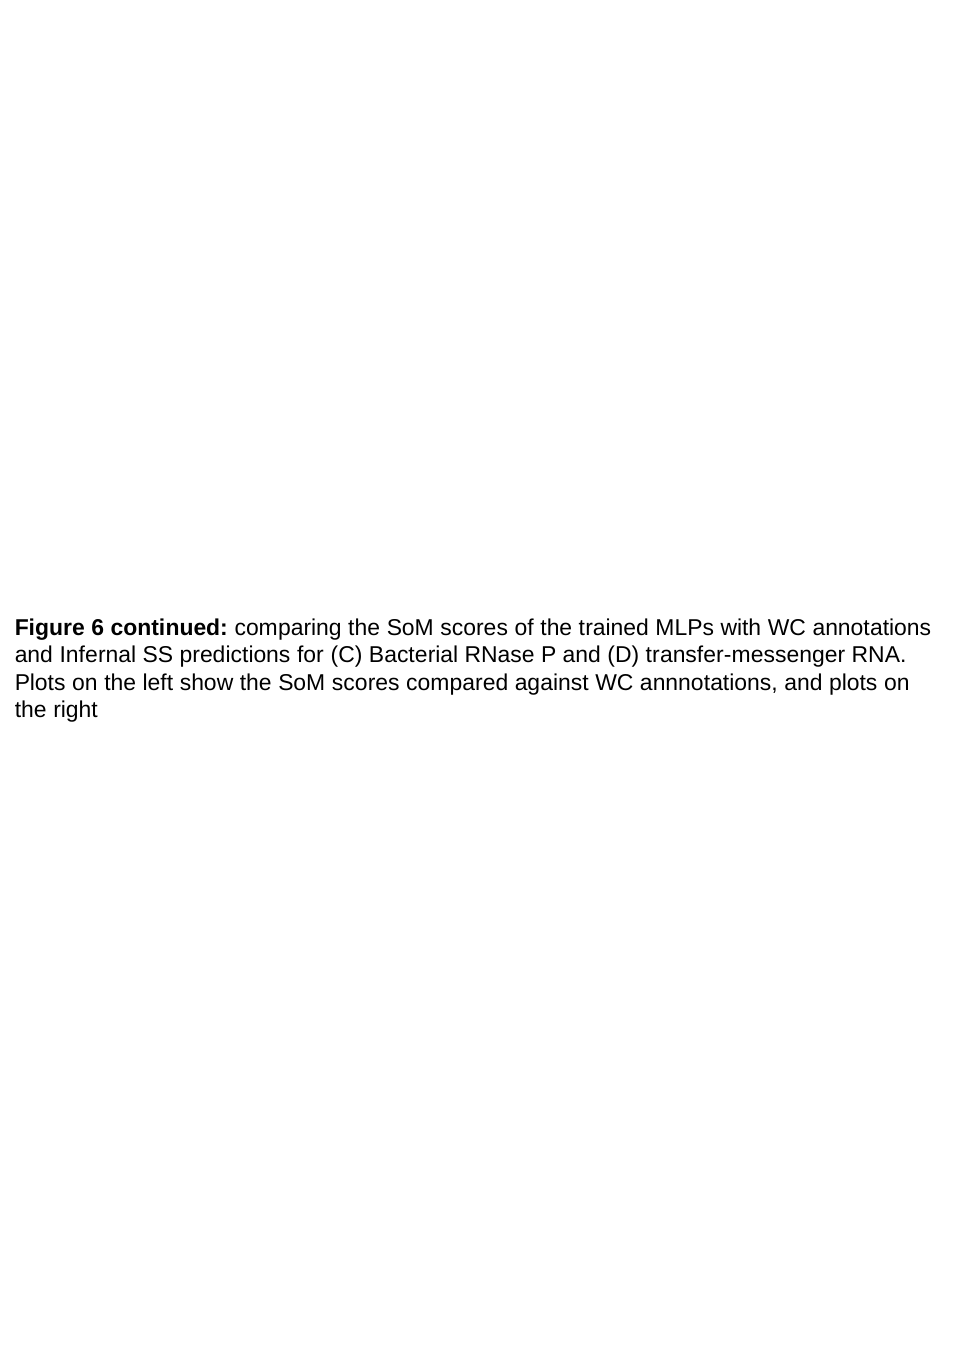

Figure 6 continued: comparing the SoM scores of the trained MLPs with WC annotations and Infernal SS predictions for (C) Bacterial RNase P and (D) transfer-messenger RNA. Plots on the left show the SoM scores compared against WC annnotations, and plots on the right